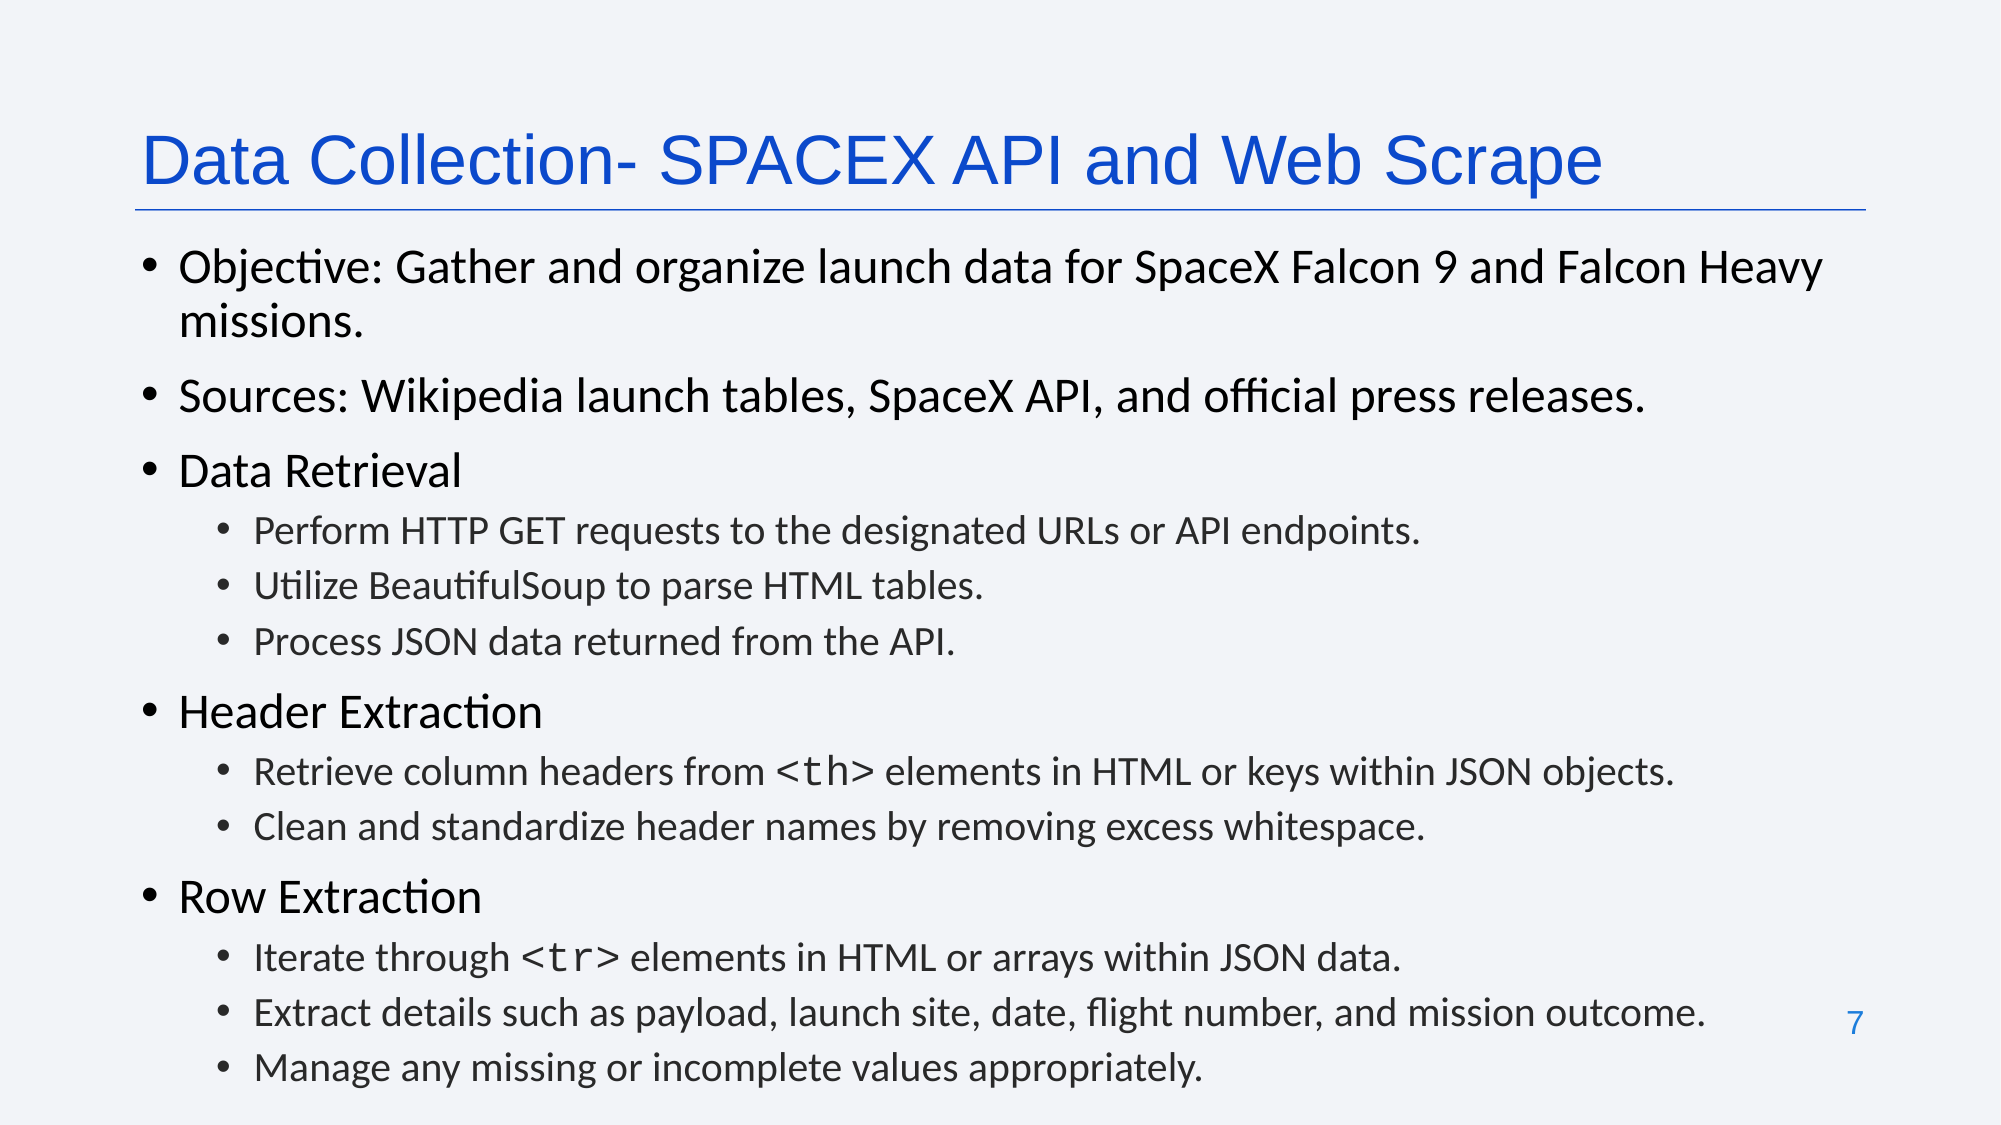

Data Collection- SPACEX API and Web Scrape
Objective: Gather and organize launch data for SpaceX Falcon 9 and Falcon Heavy missions.
Sources: Wikipedia launch tables, SpaceX API, and official press releases.
Data Retrieval
Perform HTTP GET requests to the designated URLs or API endpoints.
Utilize BeautifulSoup to parse HTML tables.
Process JSON data returned from the API.
Header Extraction
Retrieve column headers from <th> elements in HTML or keys within JSON objects.
Clean and standardize header names by removing excess whitespace.
Row Extraction
Iterate through <tr> elements in HTML or arrays within JSON data.
Extract details such as payload, launch site, date, flight number, and mission outcome.
Manage any missing or incomplete values appropriately.
7